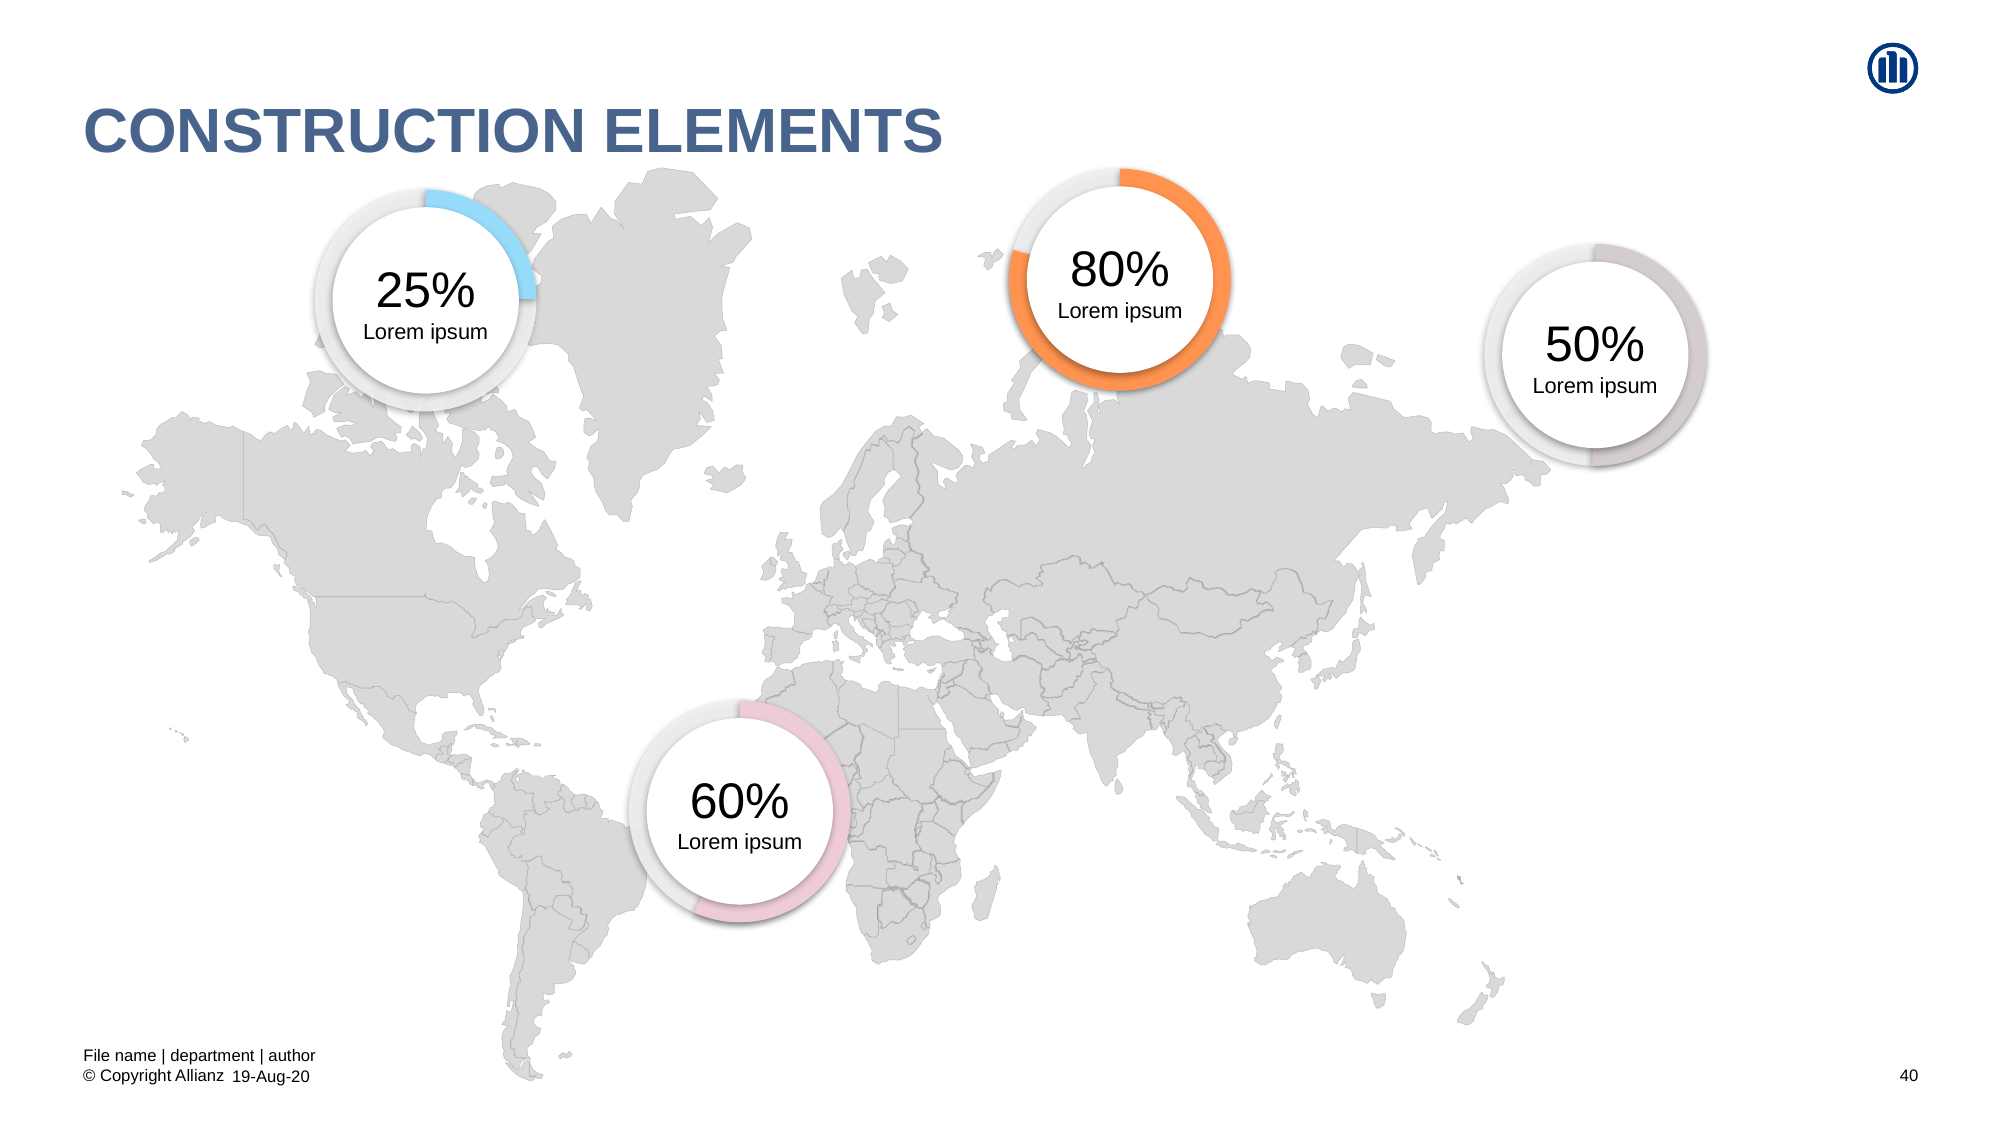

# Construction elements

80%
Lorem ipsum

25%
Lorem ipsum

50%
Lorem ipsum

60%
Lorem ipsum
File name | department | author
40
19-Aug-20